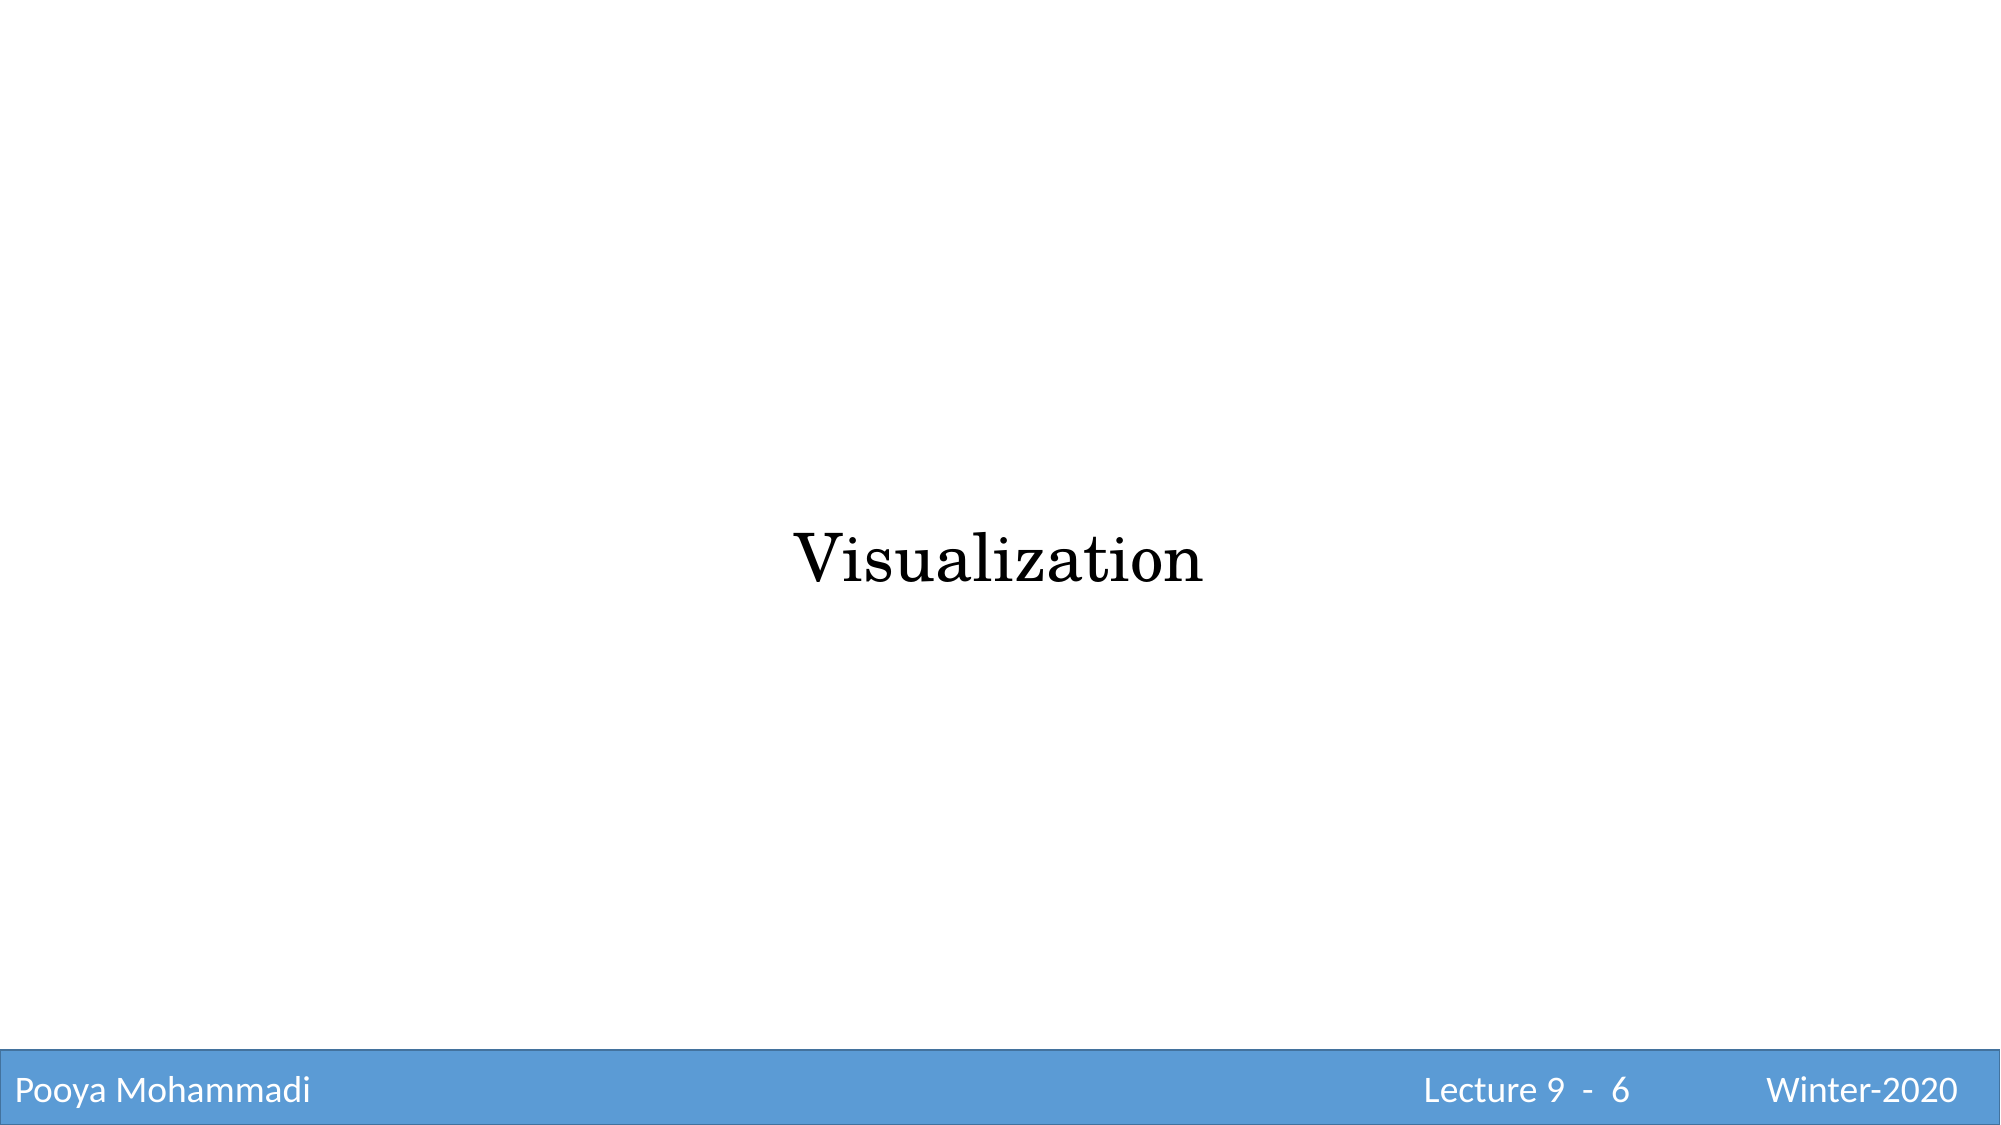

Visualization
Pooya Mohammadi					     			       Lecture 9  -  6	            Winter-2020